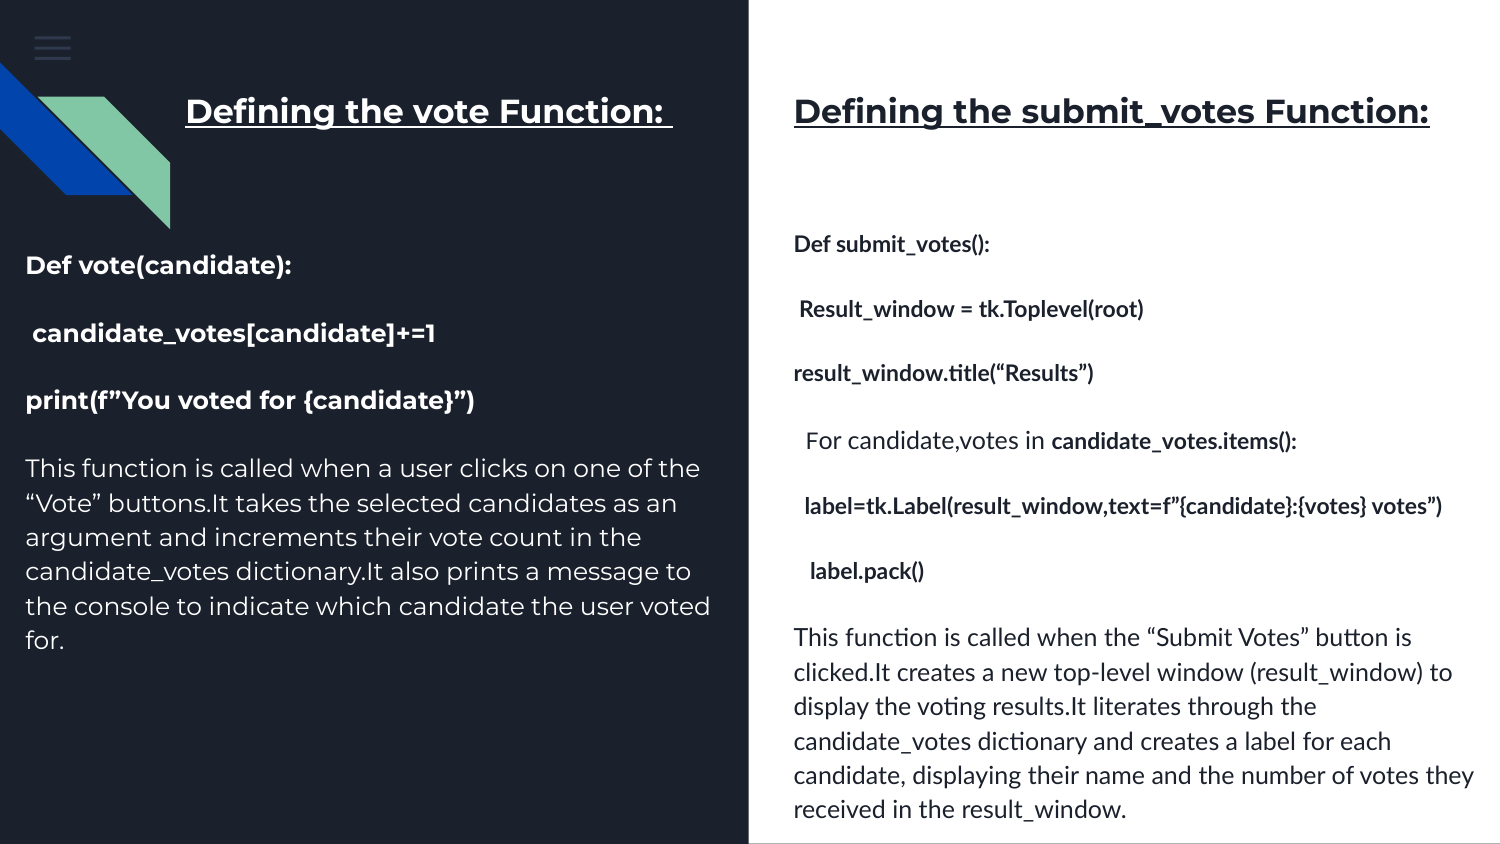

Defining the vote Function:
Defining the submit_votes Function:
Def submit_votes():
 Result_window = tk.Toplevel(root)
result_window.title(“Results”)
  For candidate,votes in candidate_votes.items():
  label=tk.Label(result_window,text=f”{candidate}:{votes} votes”)
   label.pack()
This function is called when the “Submit Votes” button is clicked.It creates a new top-level window (result_window) to display the voting results.It literates through the candidate_votes dictionary and creates a label for each candidate, displaying their name and the number of votes they received in the result_window.
# Def vote(candidate):
 candidate_votes[candidate]+=1
print(f”You voted for {candidate}”)
This function is called when a user clicks on one of the  “Vote” buttons.It takes the selected candidates as an argument and increments their vote count in the candidate_votes dictionary.It also prints a message to the console to indicate which candidate the user voted for.